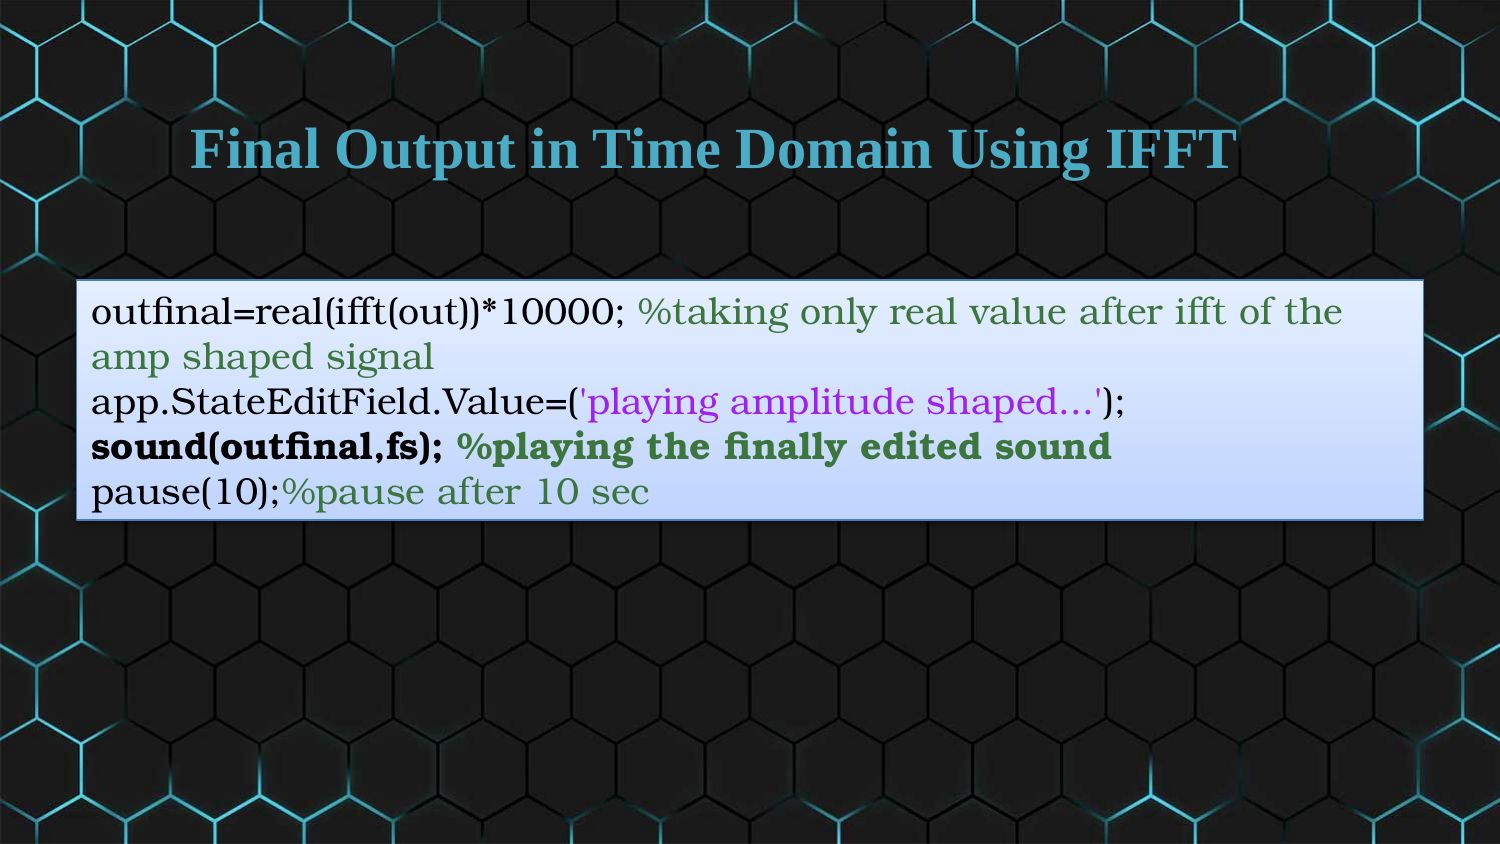

Final Output in Time Domain Using IFFT
outfinal=real(ifft(out))*10000; %taking only real value after ifft of the
amp shaped signal
app.StateEditField.Value=('playing amplitude shaped...');
sound(outfinal,fs); %playing the finally edited sound
pause(10);%pause after 10 sec